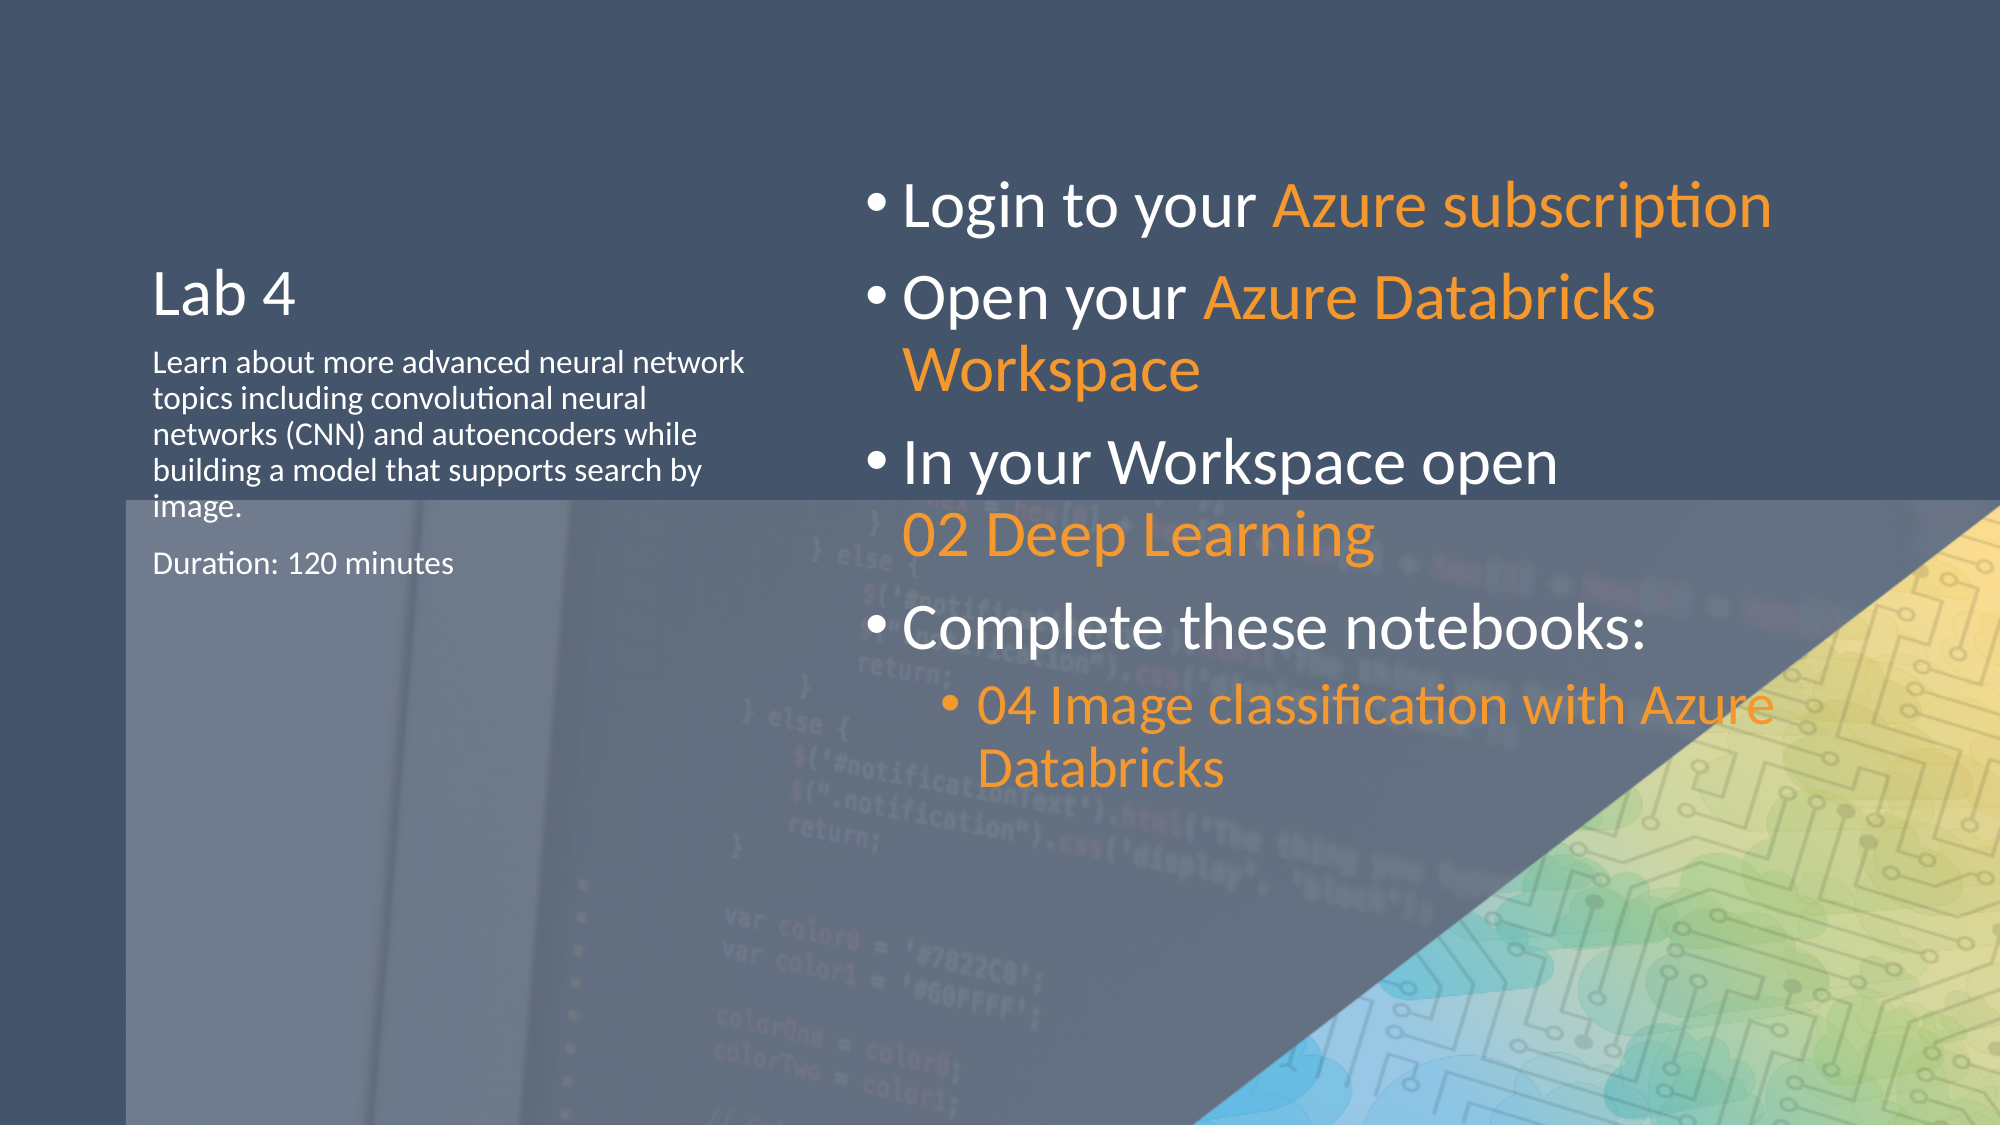

# Lab 4
Login to your Azure subscription
Open your Azure Databricks Workspace
In your Workspace open
02 Deep Learning
Complete these notebooks:
04 Image classification with Azure Databricks

Learn about more advanced neural network topics including convolutional neural networks (CNN) and autoencoders while building a model that supports search by image.
Duration: 120 minutes